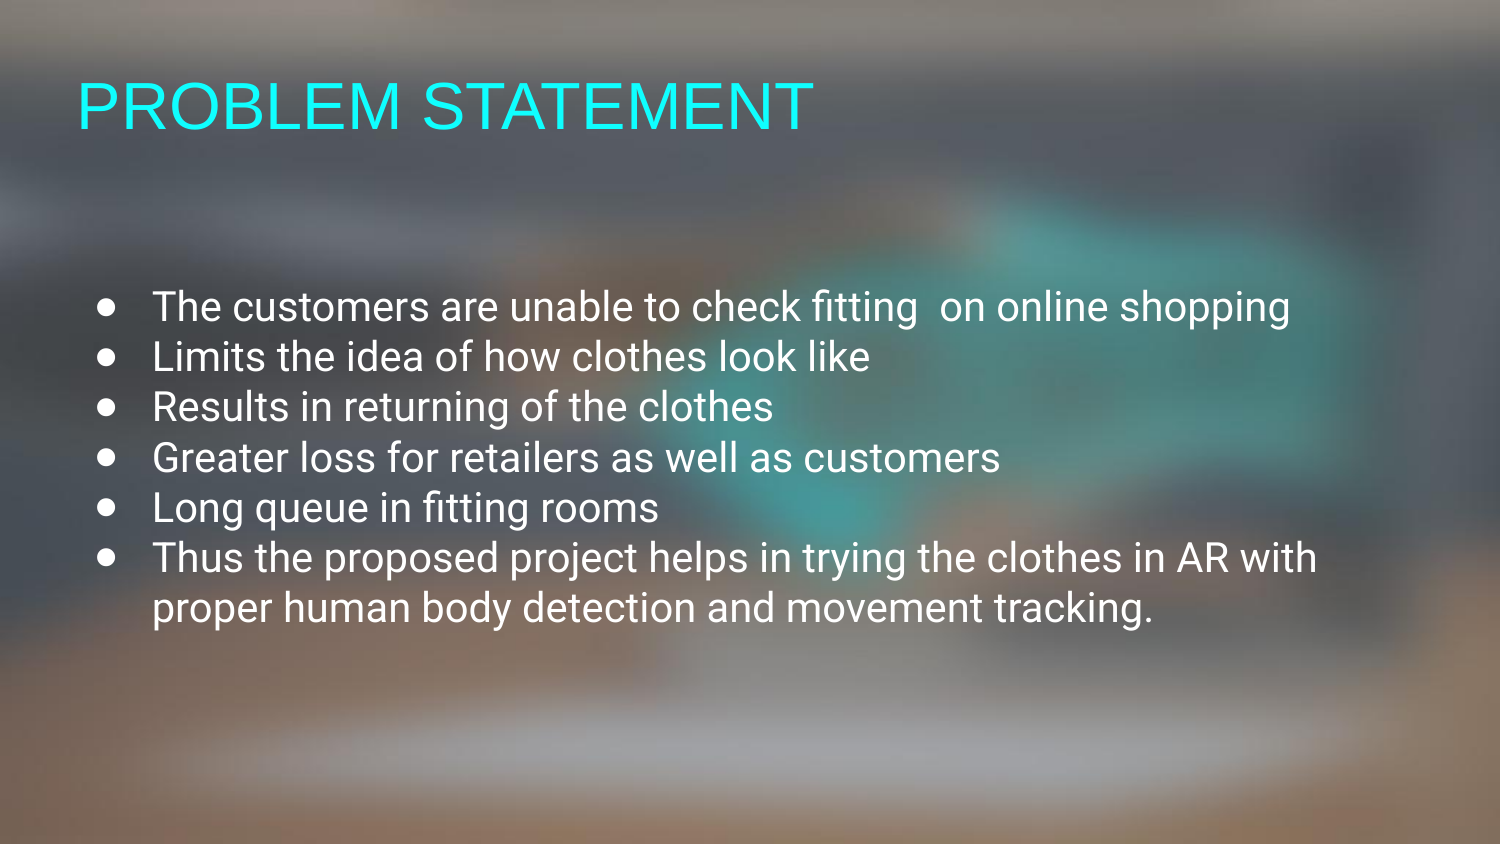

PROBLEM STATEMENT
The customers are unable to check fitting  on online shopping
Limits the idea of how clothes look like
Results in returning of the clothes
Greater loss for retailers as well as customers
Long queue in fitting rooms
Thus the proposed project helps in trying the clothes in AR with proper human body detection and movement tracking.